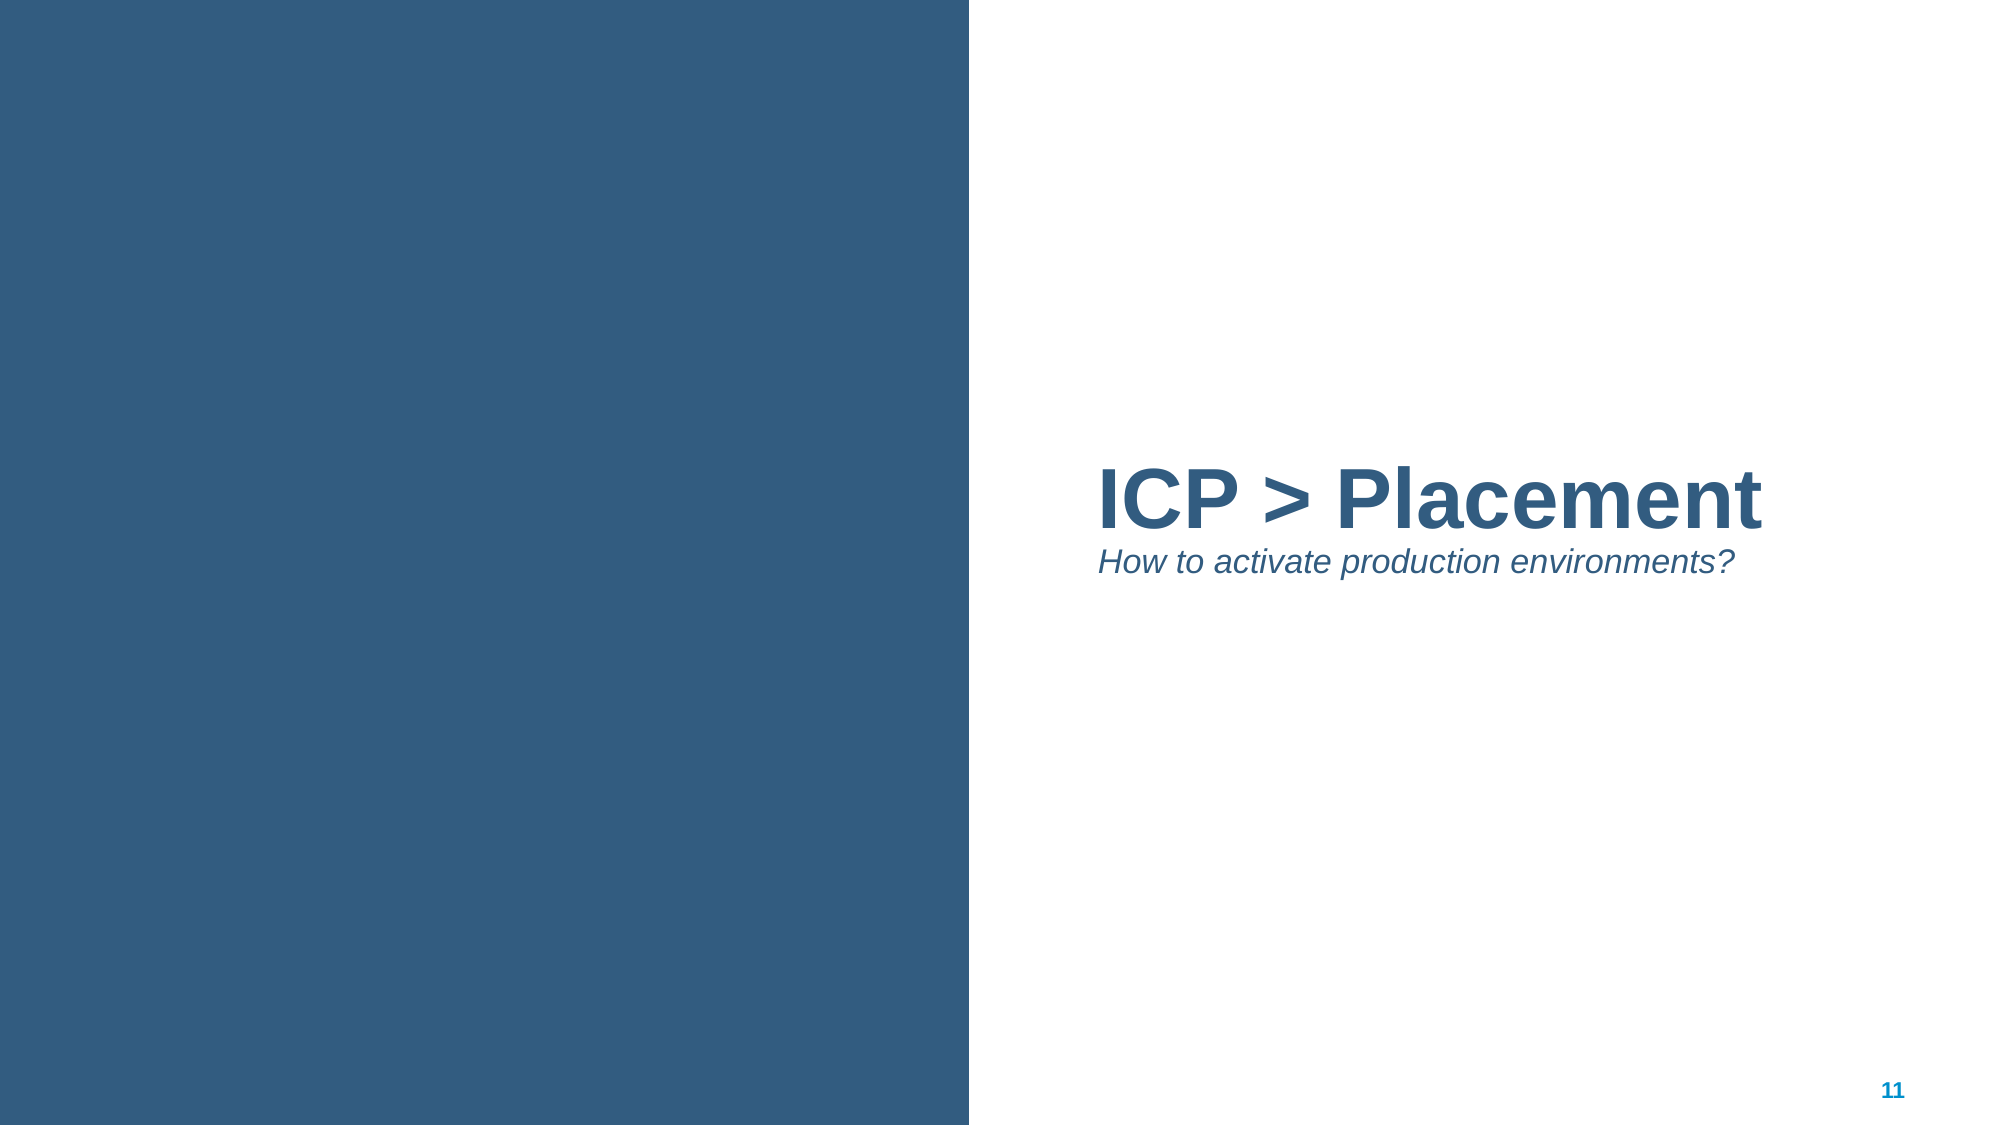

ICP > Placement
How to activate production environments?
11